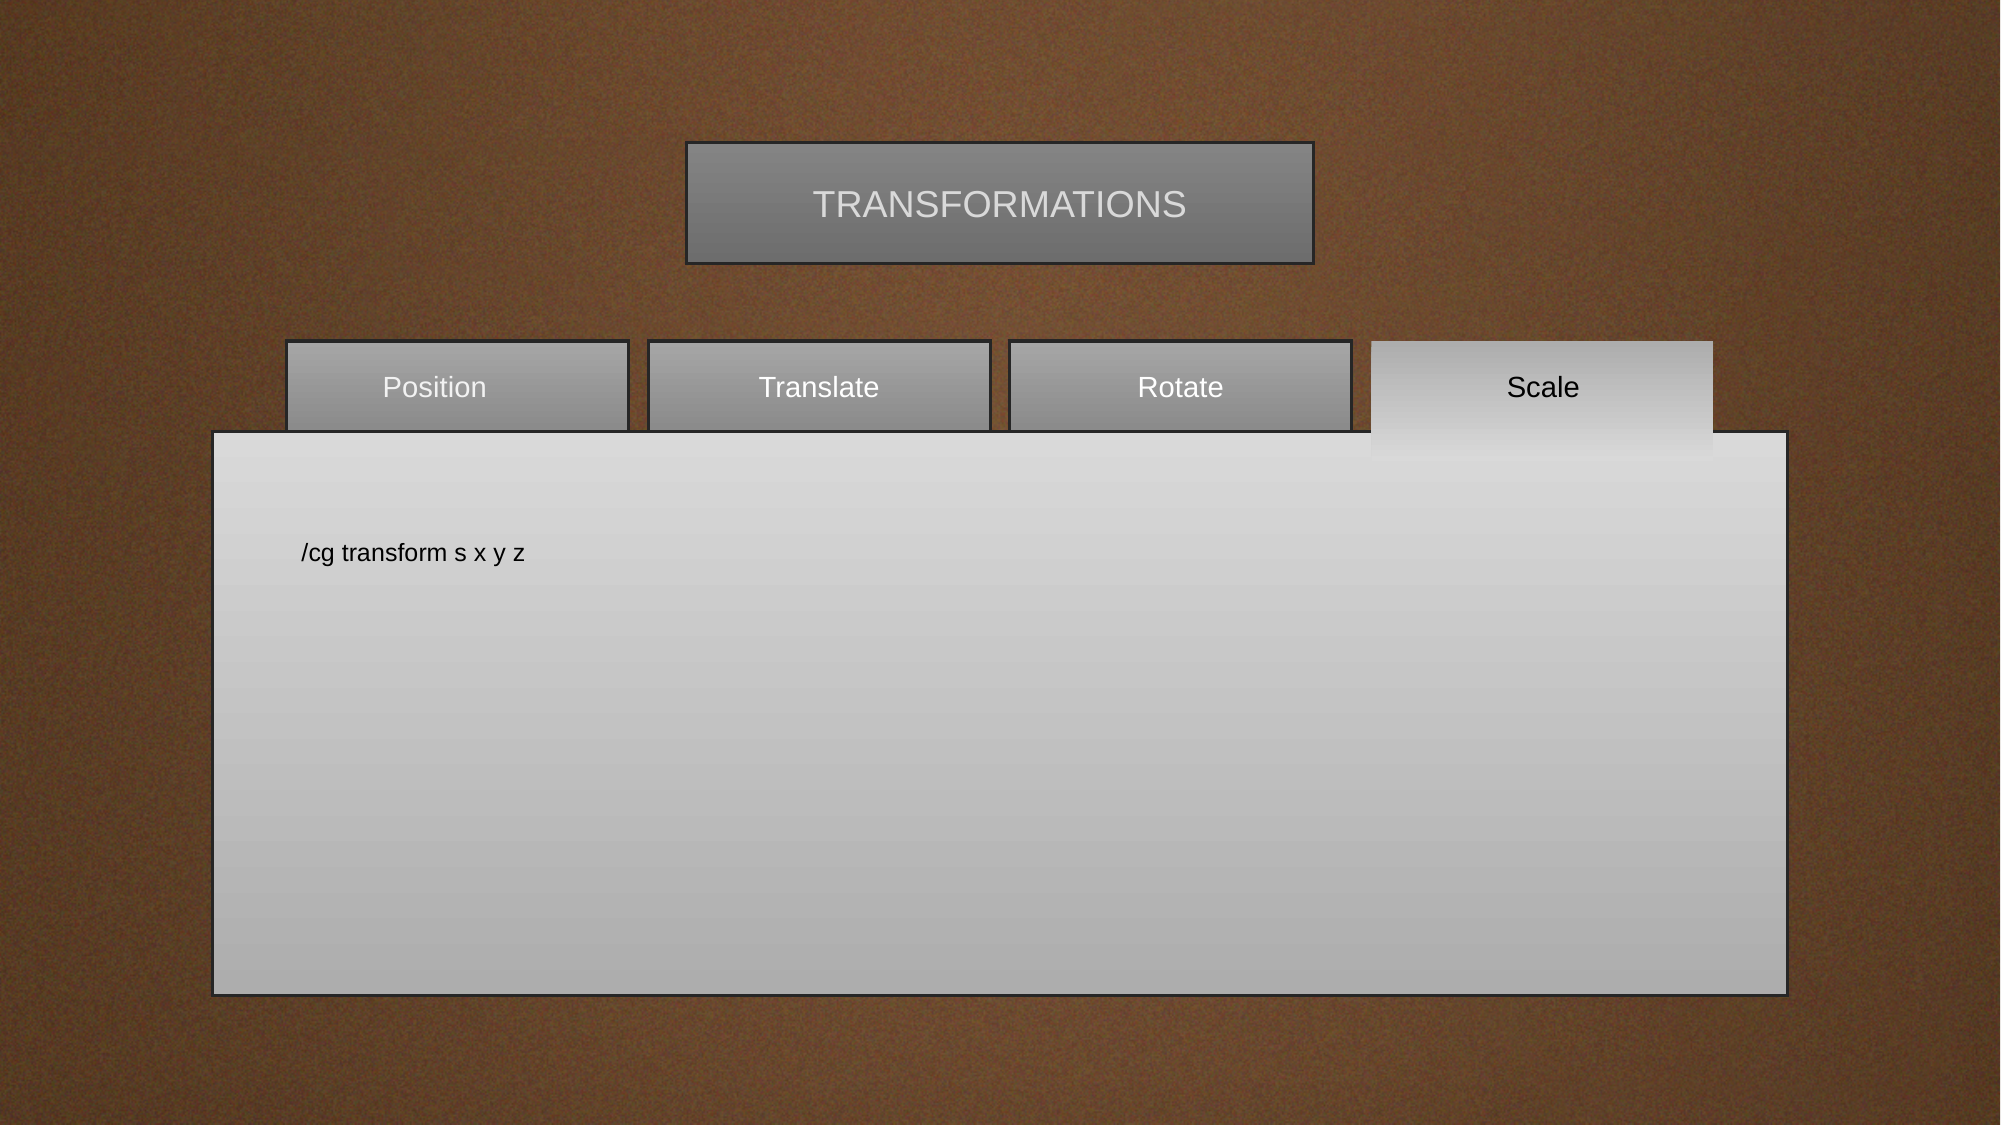

TRANSFORMATIONS

Position
Translate
Rotate
Scale

/cg transform s x y z